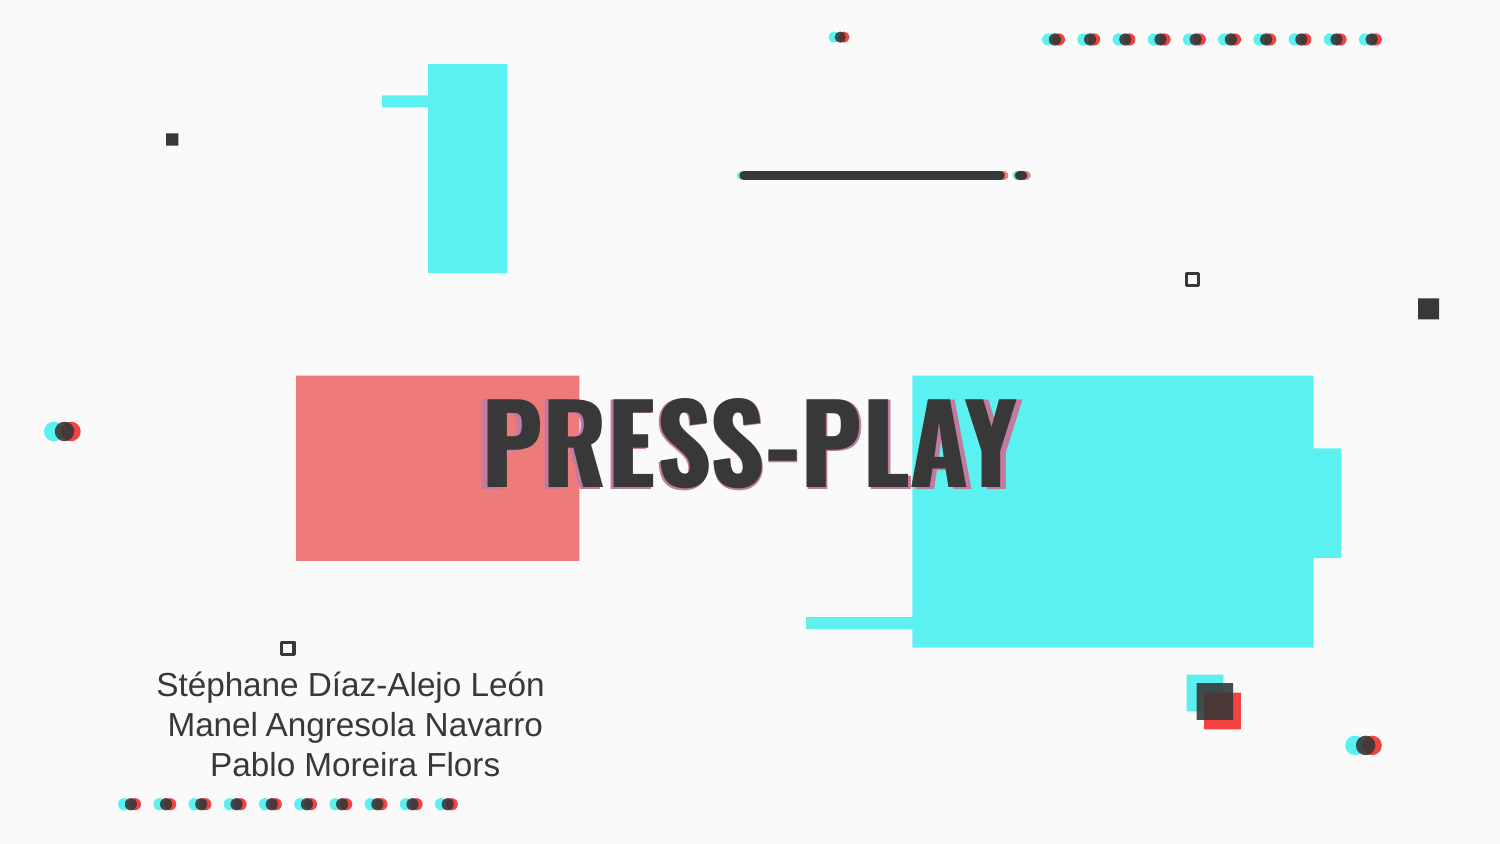

PRESS-PLAY

# PRESS-PLAY

Stéphane Díaz-Alejo León
Manel Angresola Navarro
Pablo Moreira Flors